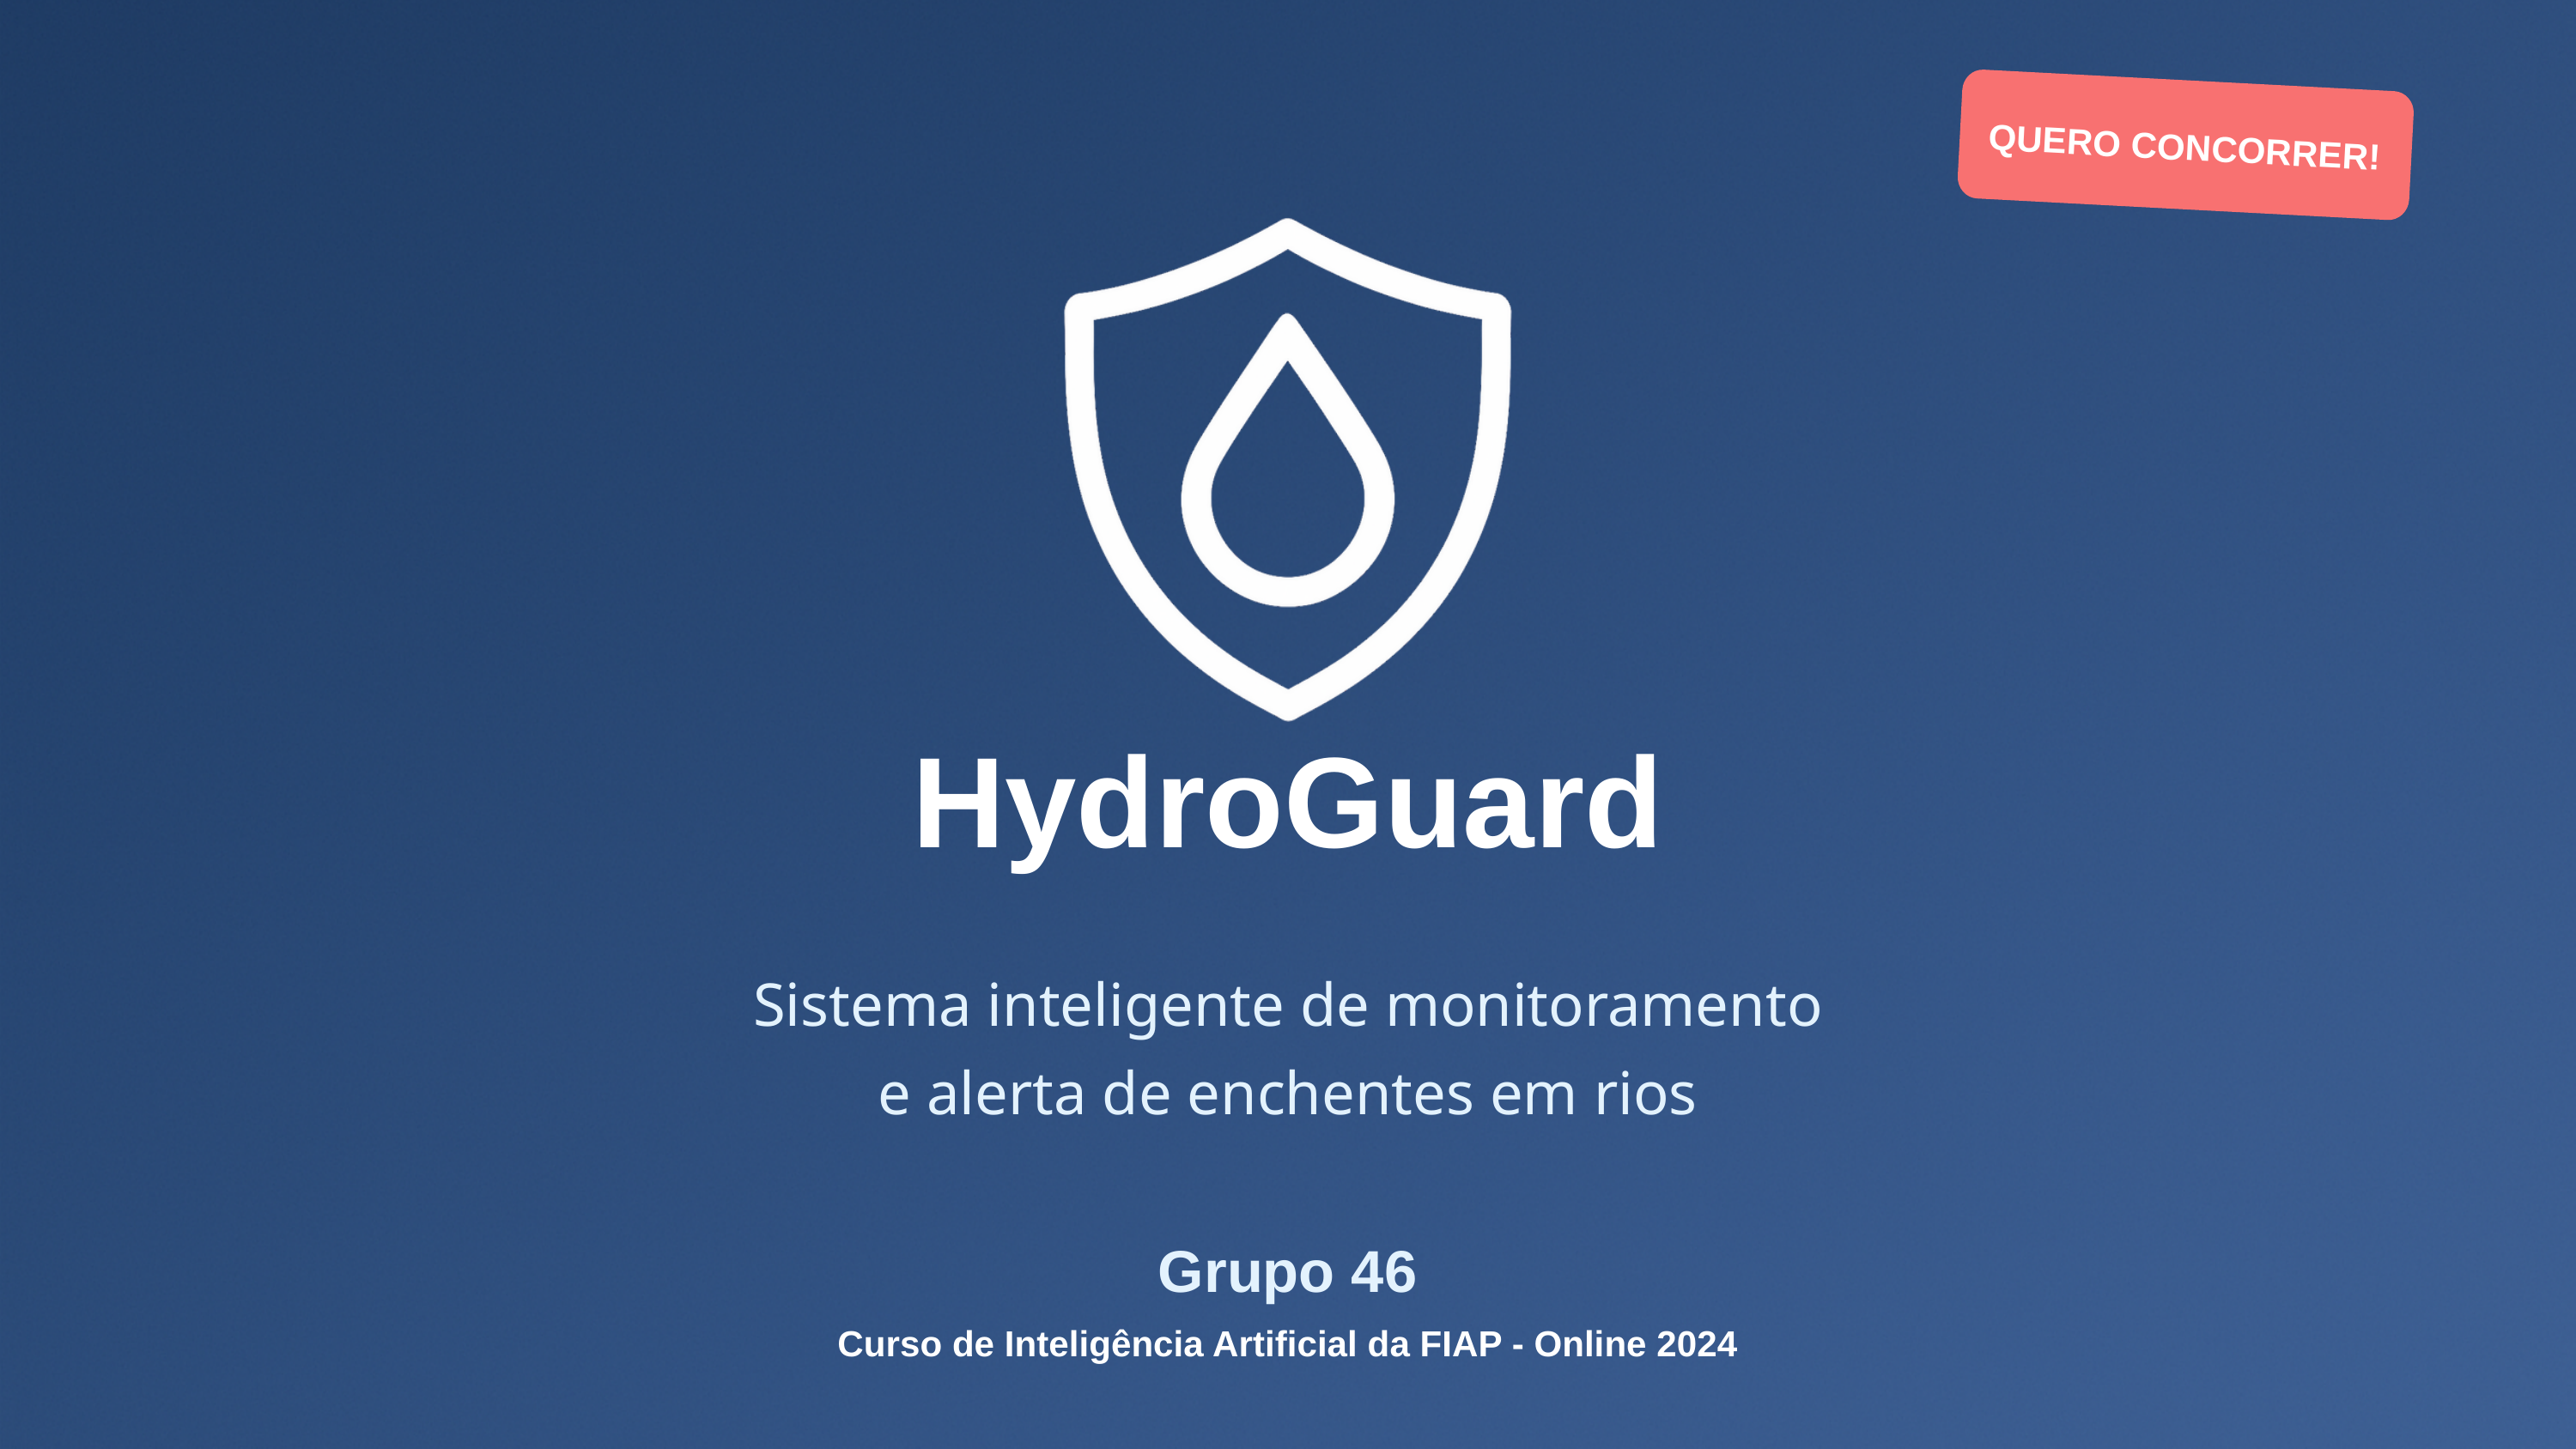

QUERO CONCORRER!

HydroGuard

Sistema inteligente de monitoramento
e alerta de enchentes em rios

Grupo 46

Curso de Inteligência Artificial da FIAP - Online 2024